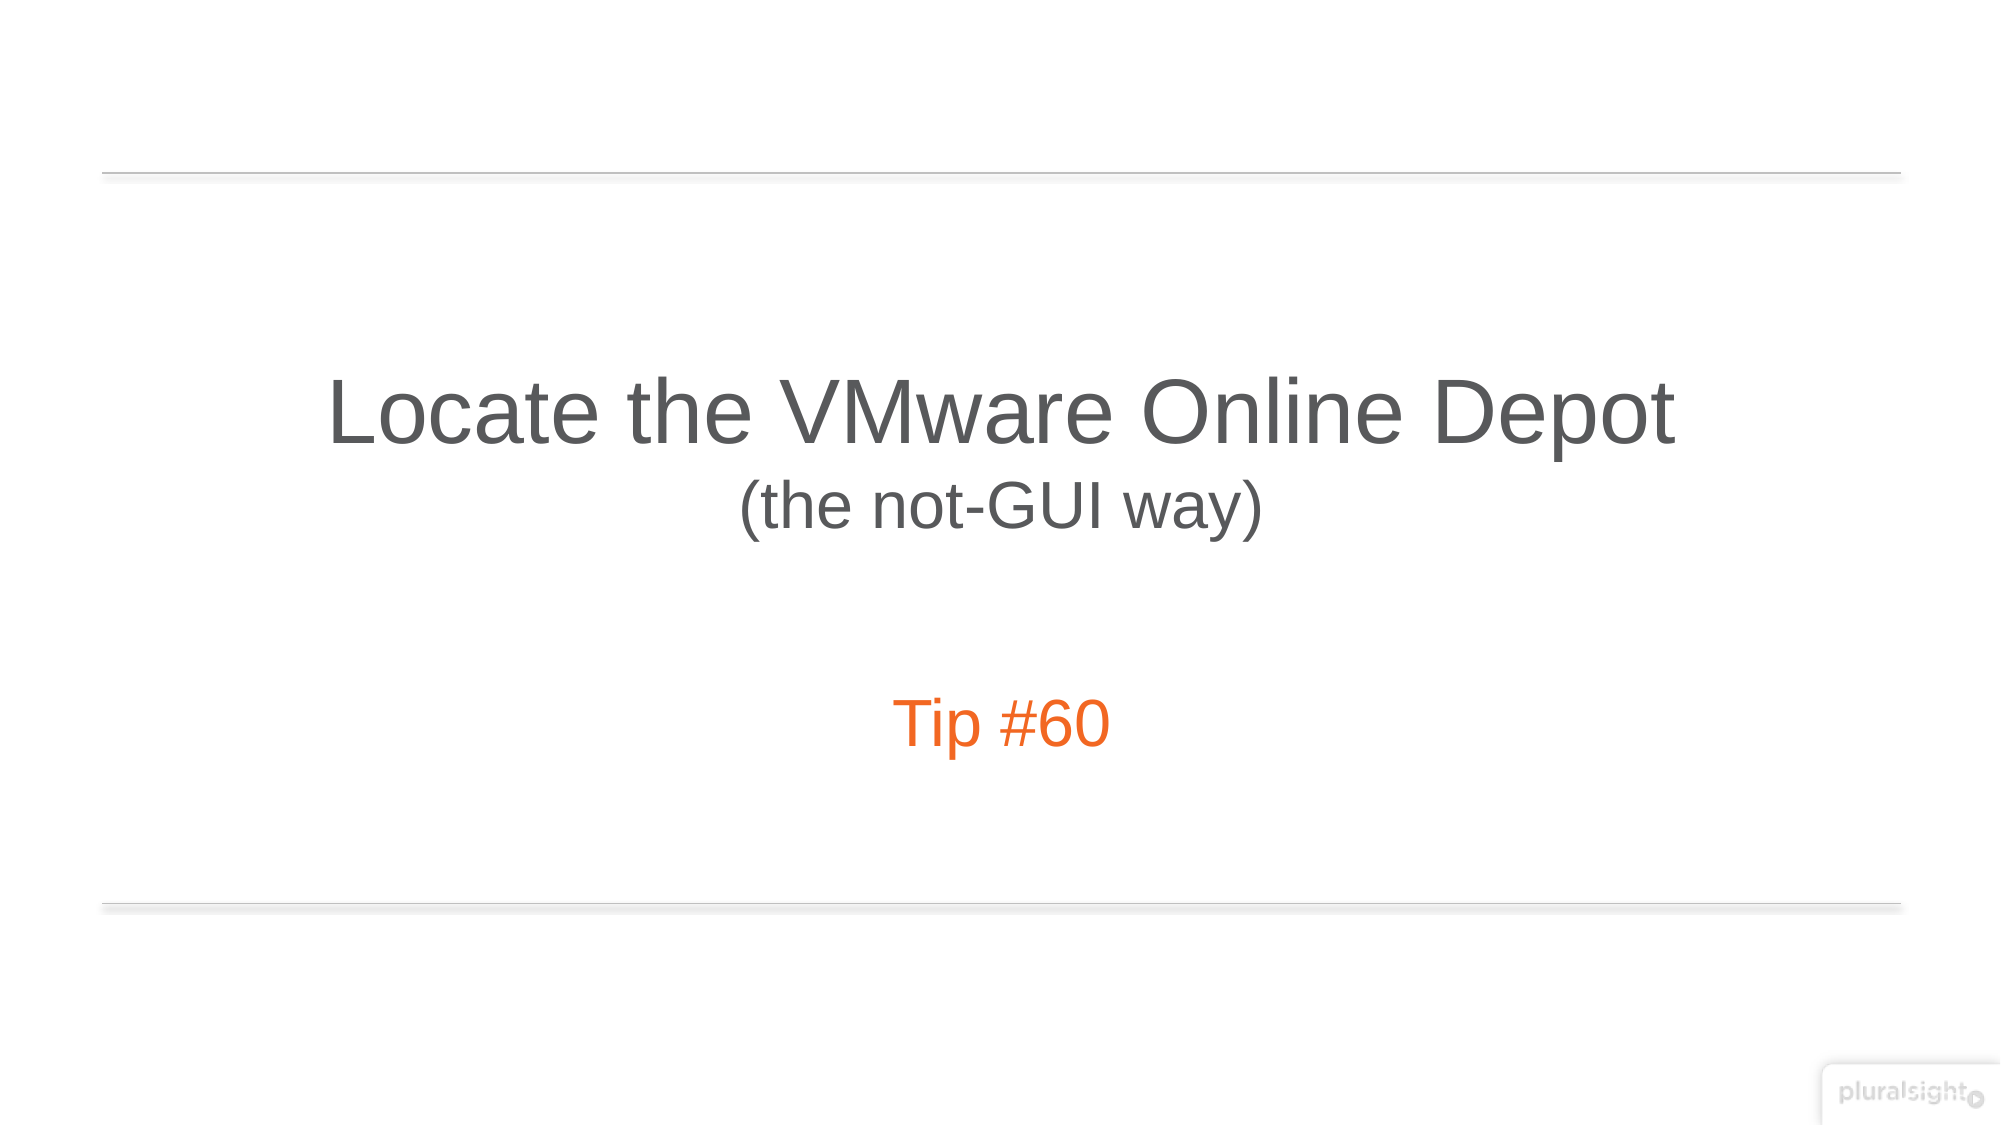

Locate the VMware Online Depot
(the not-GUI way)

Tip #60